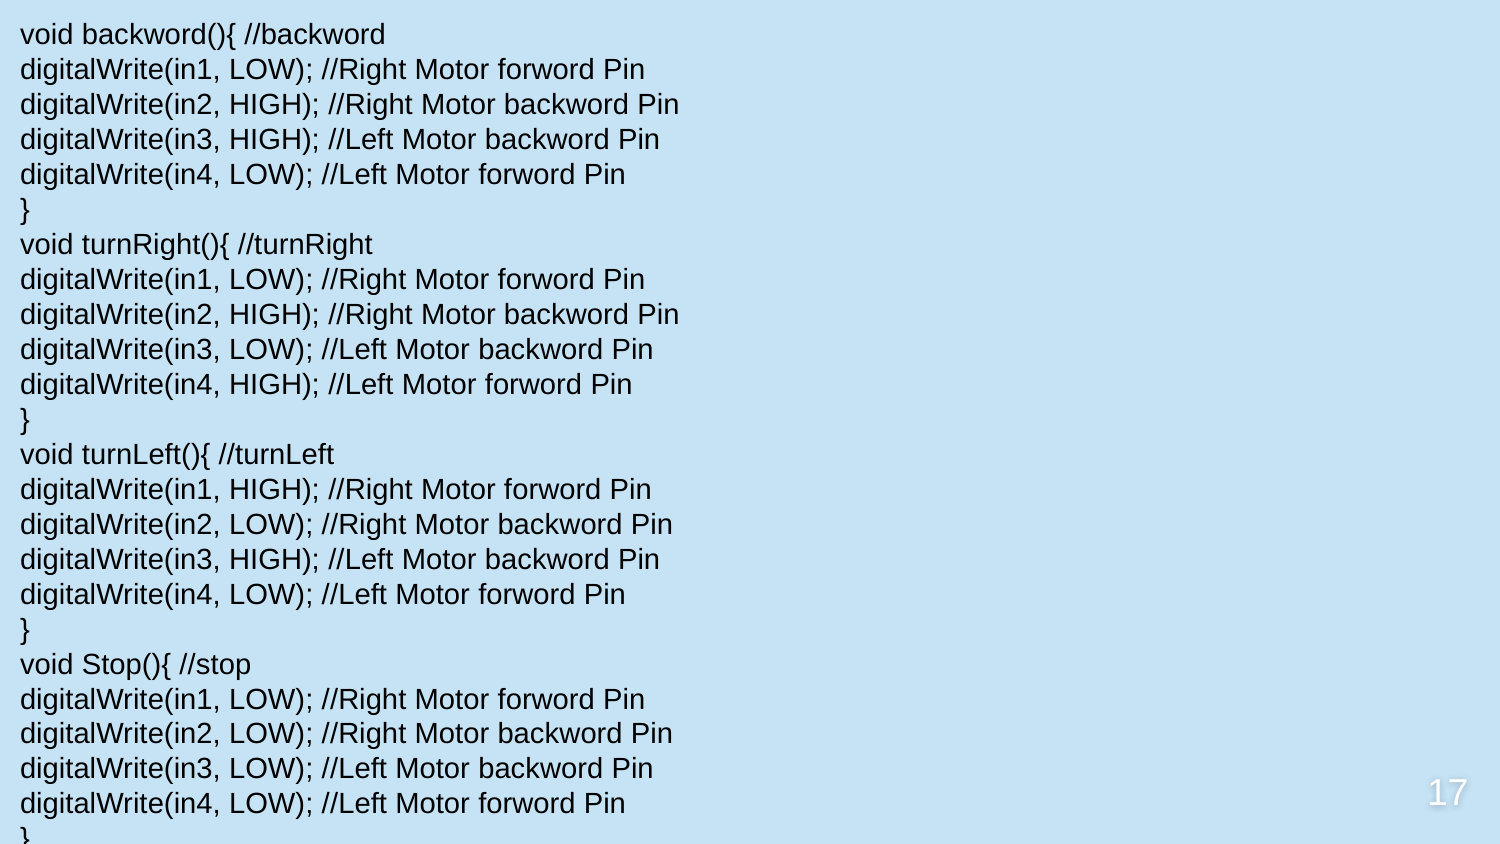

void backword(){ //backword
digitalWrite(in1, LOW); //Right Motor forword Pin
digitalWrite(in2, HIGH); //Right Motor backword Pin
digitalWrite(in3, HIGH); //Left Motor backword Pin
digitalWrite(in4, LOW); //Left Motor forword Pin
}
void turnRight(){ //turnRight
digitalWrite(in1, LOW); //Right Motor forword Pin
digitalWrite(in2, HIGH); //Right Motor backword Pin
digitalWrite(in3, LOW); //Left Motor backword Pin
digitalWrite(in4, HIGH); //Left Motor forword Pin
}
void turnLeft(){ //turnLeft
digitalWrite(in1, HIGH); //Right Motor forword Pin
digitalWrite(in2, LOW); //Right Motor backword Pin
digitalWrite(in3, HIGH); //Left Motor backword Pin
digitalWrite(in4, LOW); //Left Motor forword Pin
}
void Stop(){ //stop
digitalWrite(in1, LOW); //Right Motor forword Pin
digitalWrite(in2, LOW); //Right Motor backword Pin
digitalWrite(in3, LOW); //Left Motor backword Pin
digitalWrite(in4, LOW); //Left Motor forword Pin
}
17